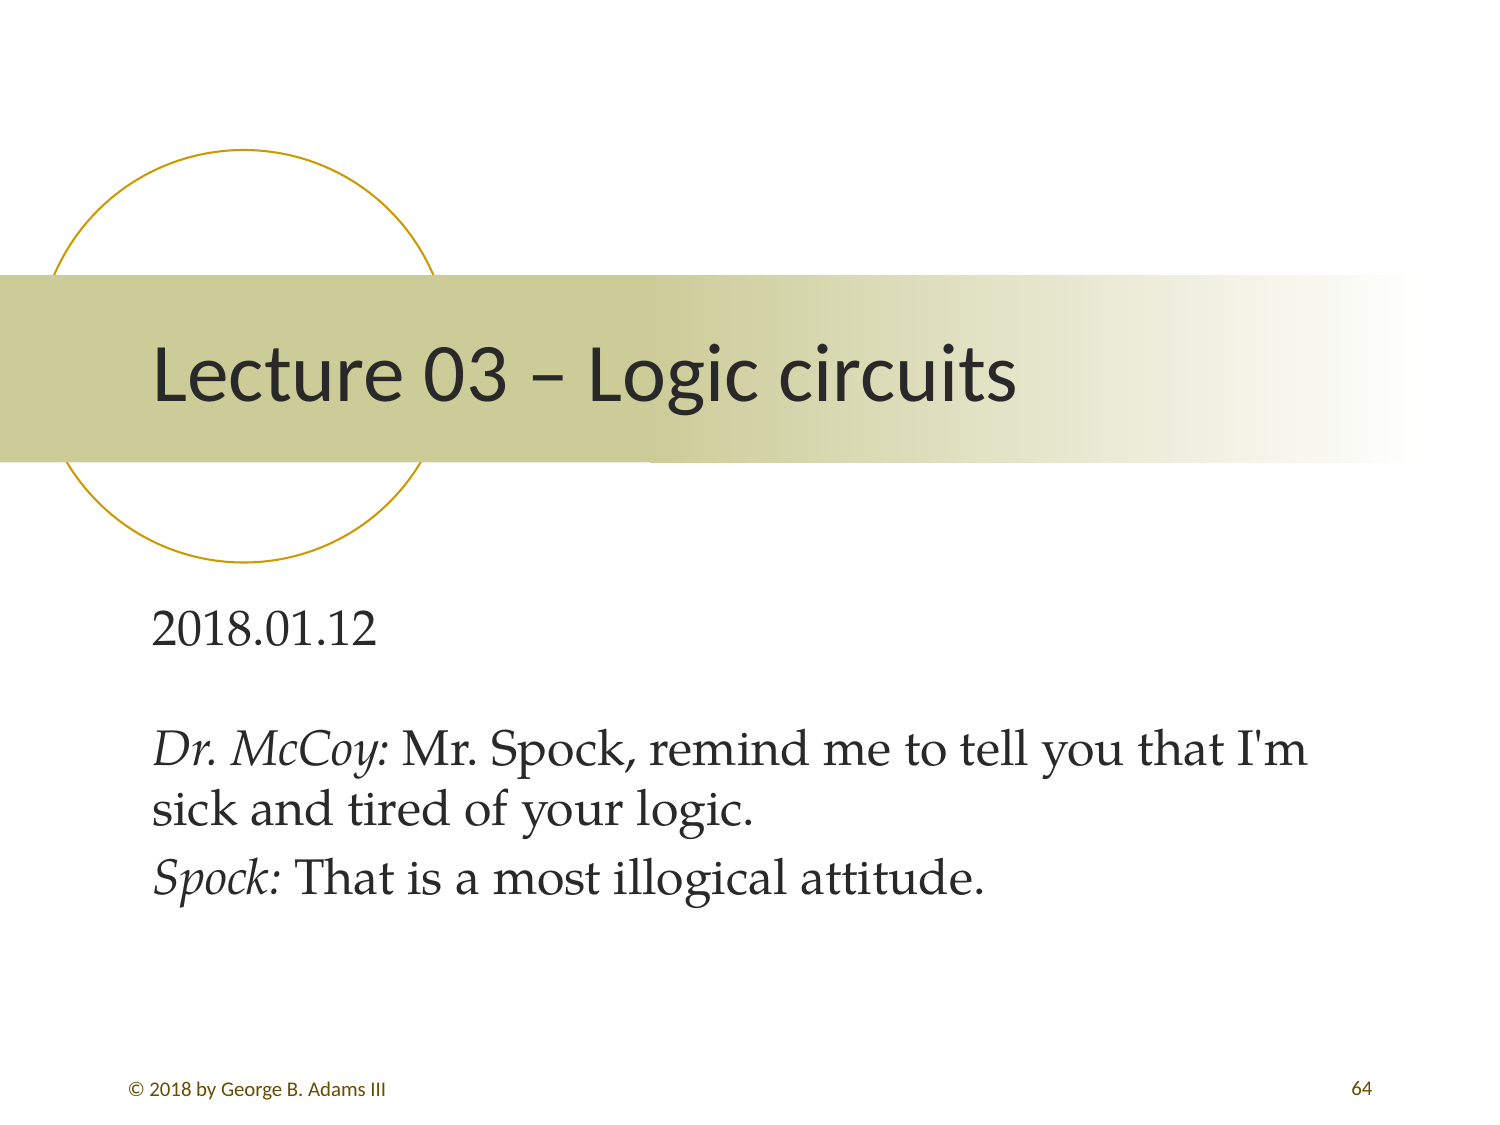

# Lecture 03 – Logic circuits
2018.01.12
Dr. McCoy: Mr. Spock, remind me to tell you that I'm sick and tired of your logic.
Spock: That is a most illogical attitude.
64
© 2018 by George B. Adams III